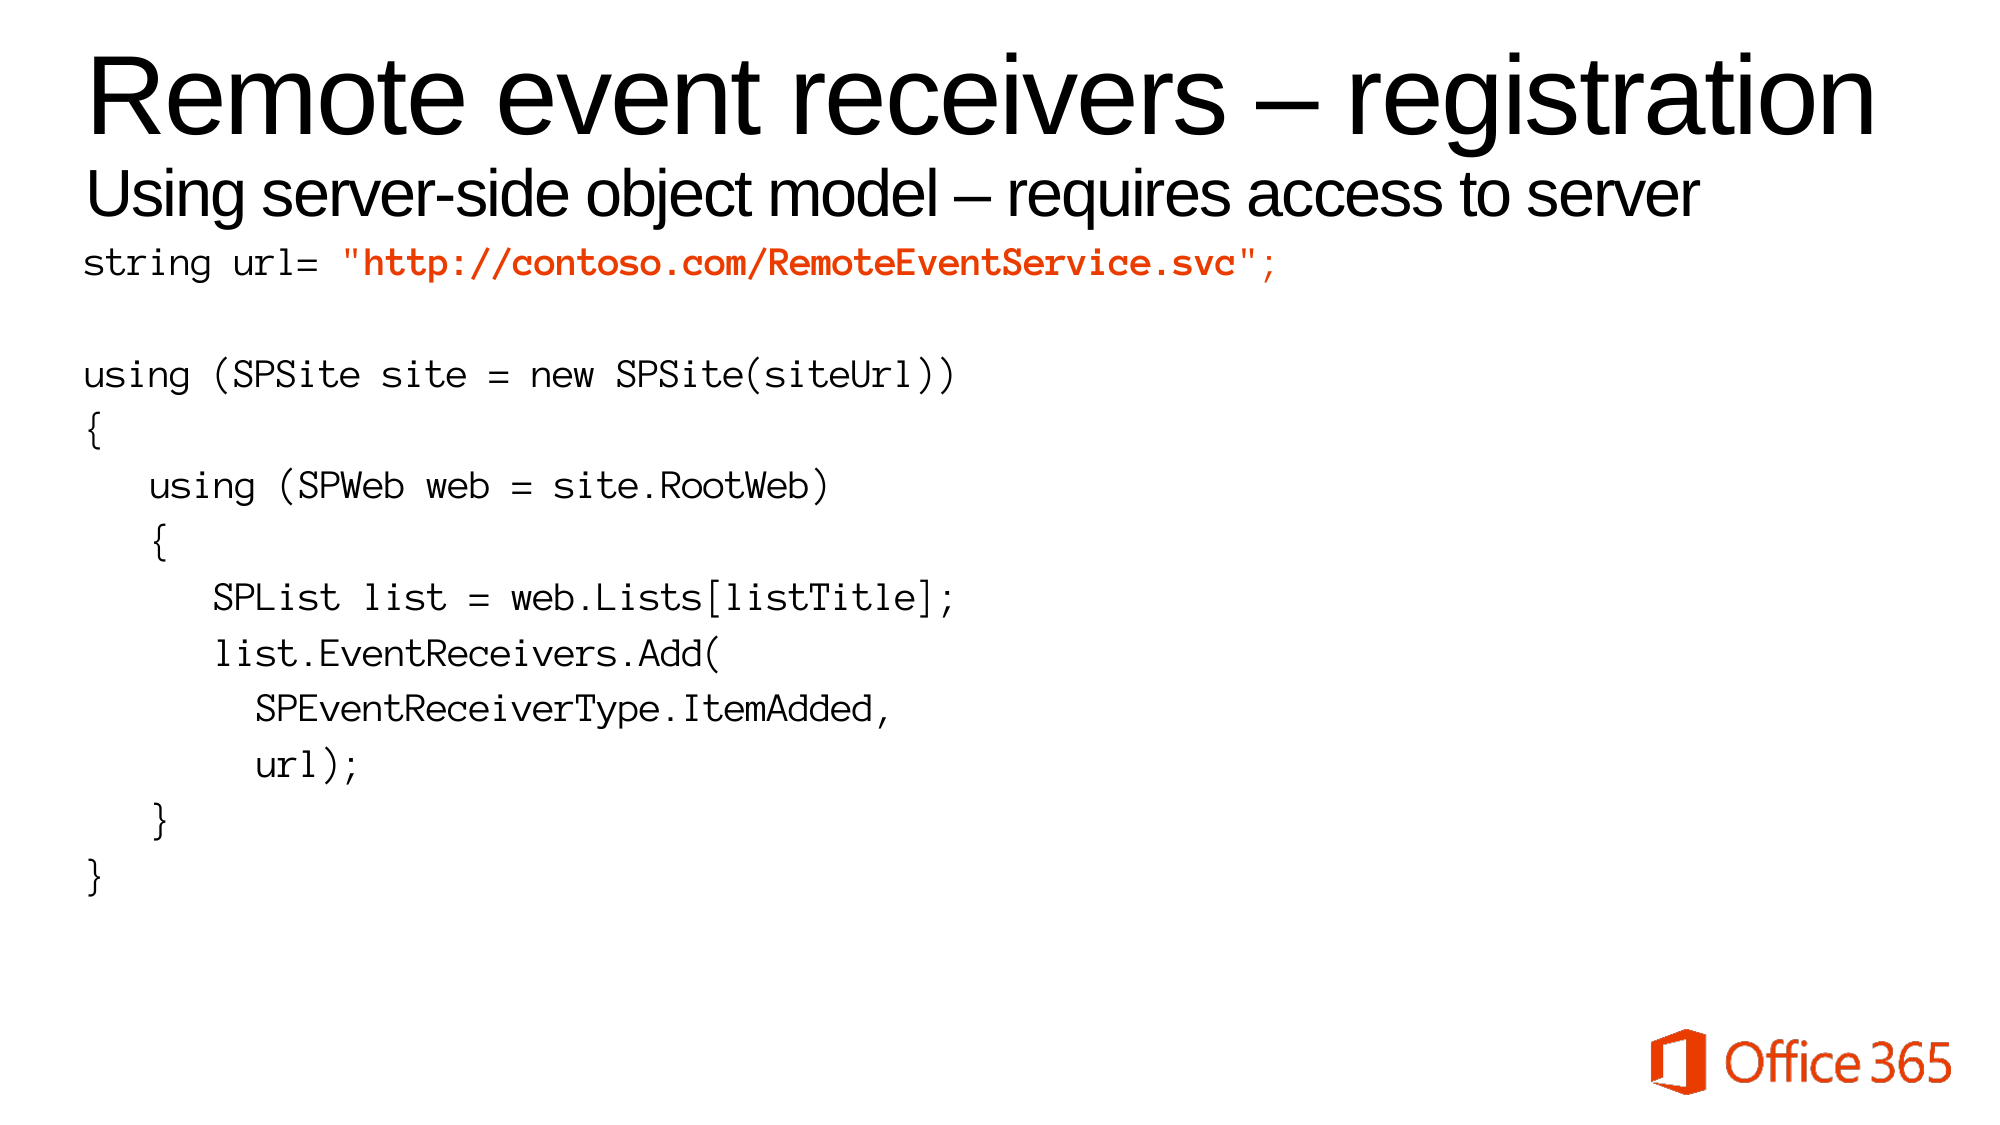

# Remote event receivers – registration Using server-side object model – requires access to server
string url= "http://contoso.com/RemoteEventService.svc";

using (SPSite site = new SPSite(siteUrl))
{
   using (SPWeb web = site.RootWeb)
   {
      SPList list = web.Lists[listTitle];
      list.EventReceivers.Add(
        SPEventReceiverType.ItemAdded,
        url);
   }
}